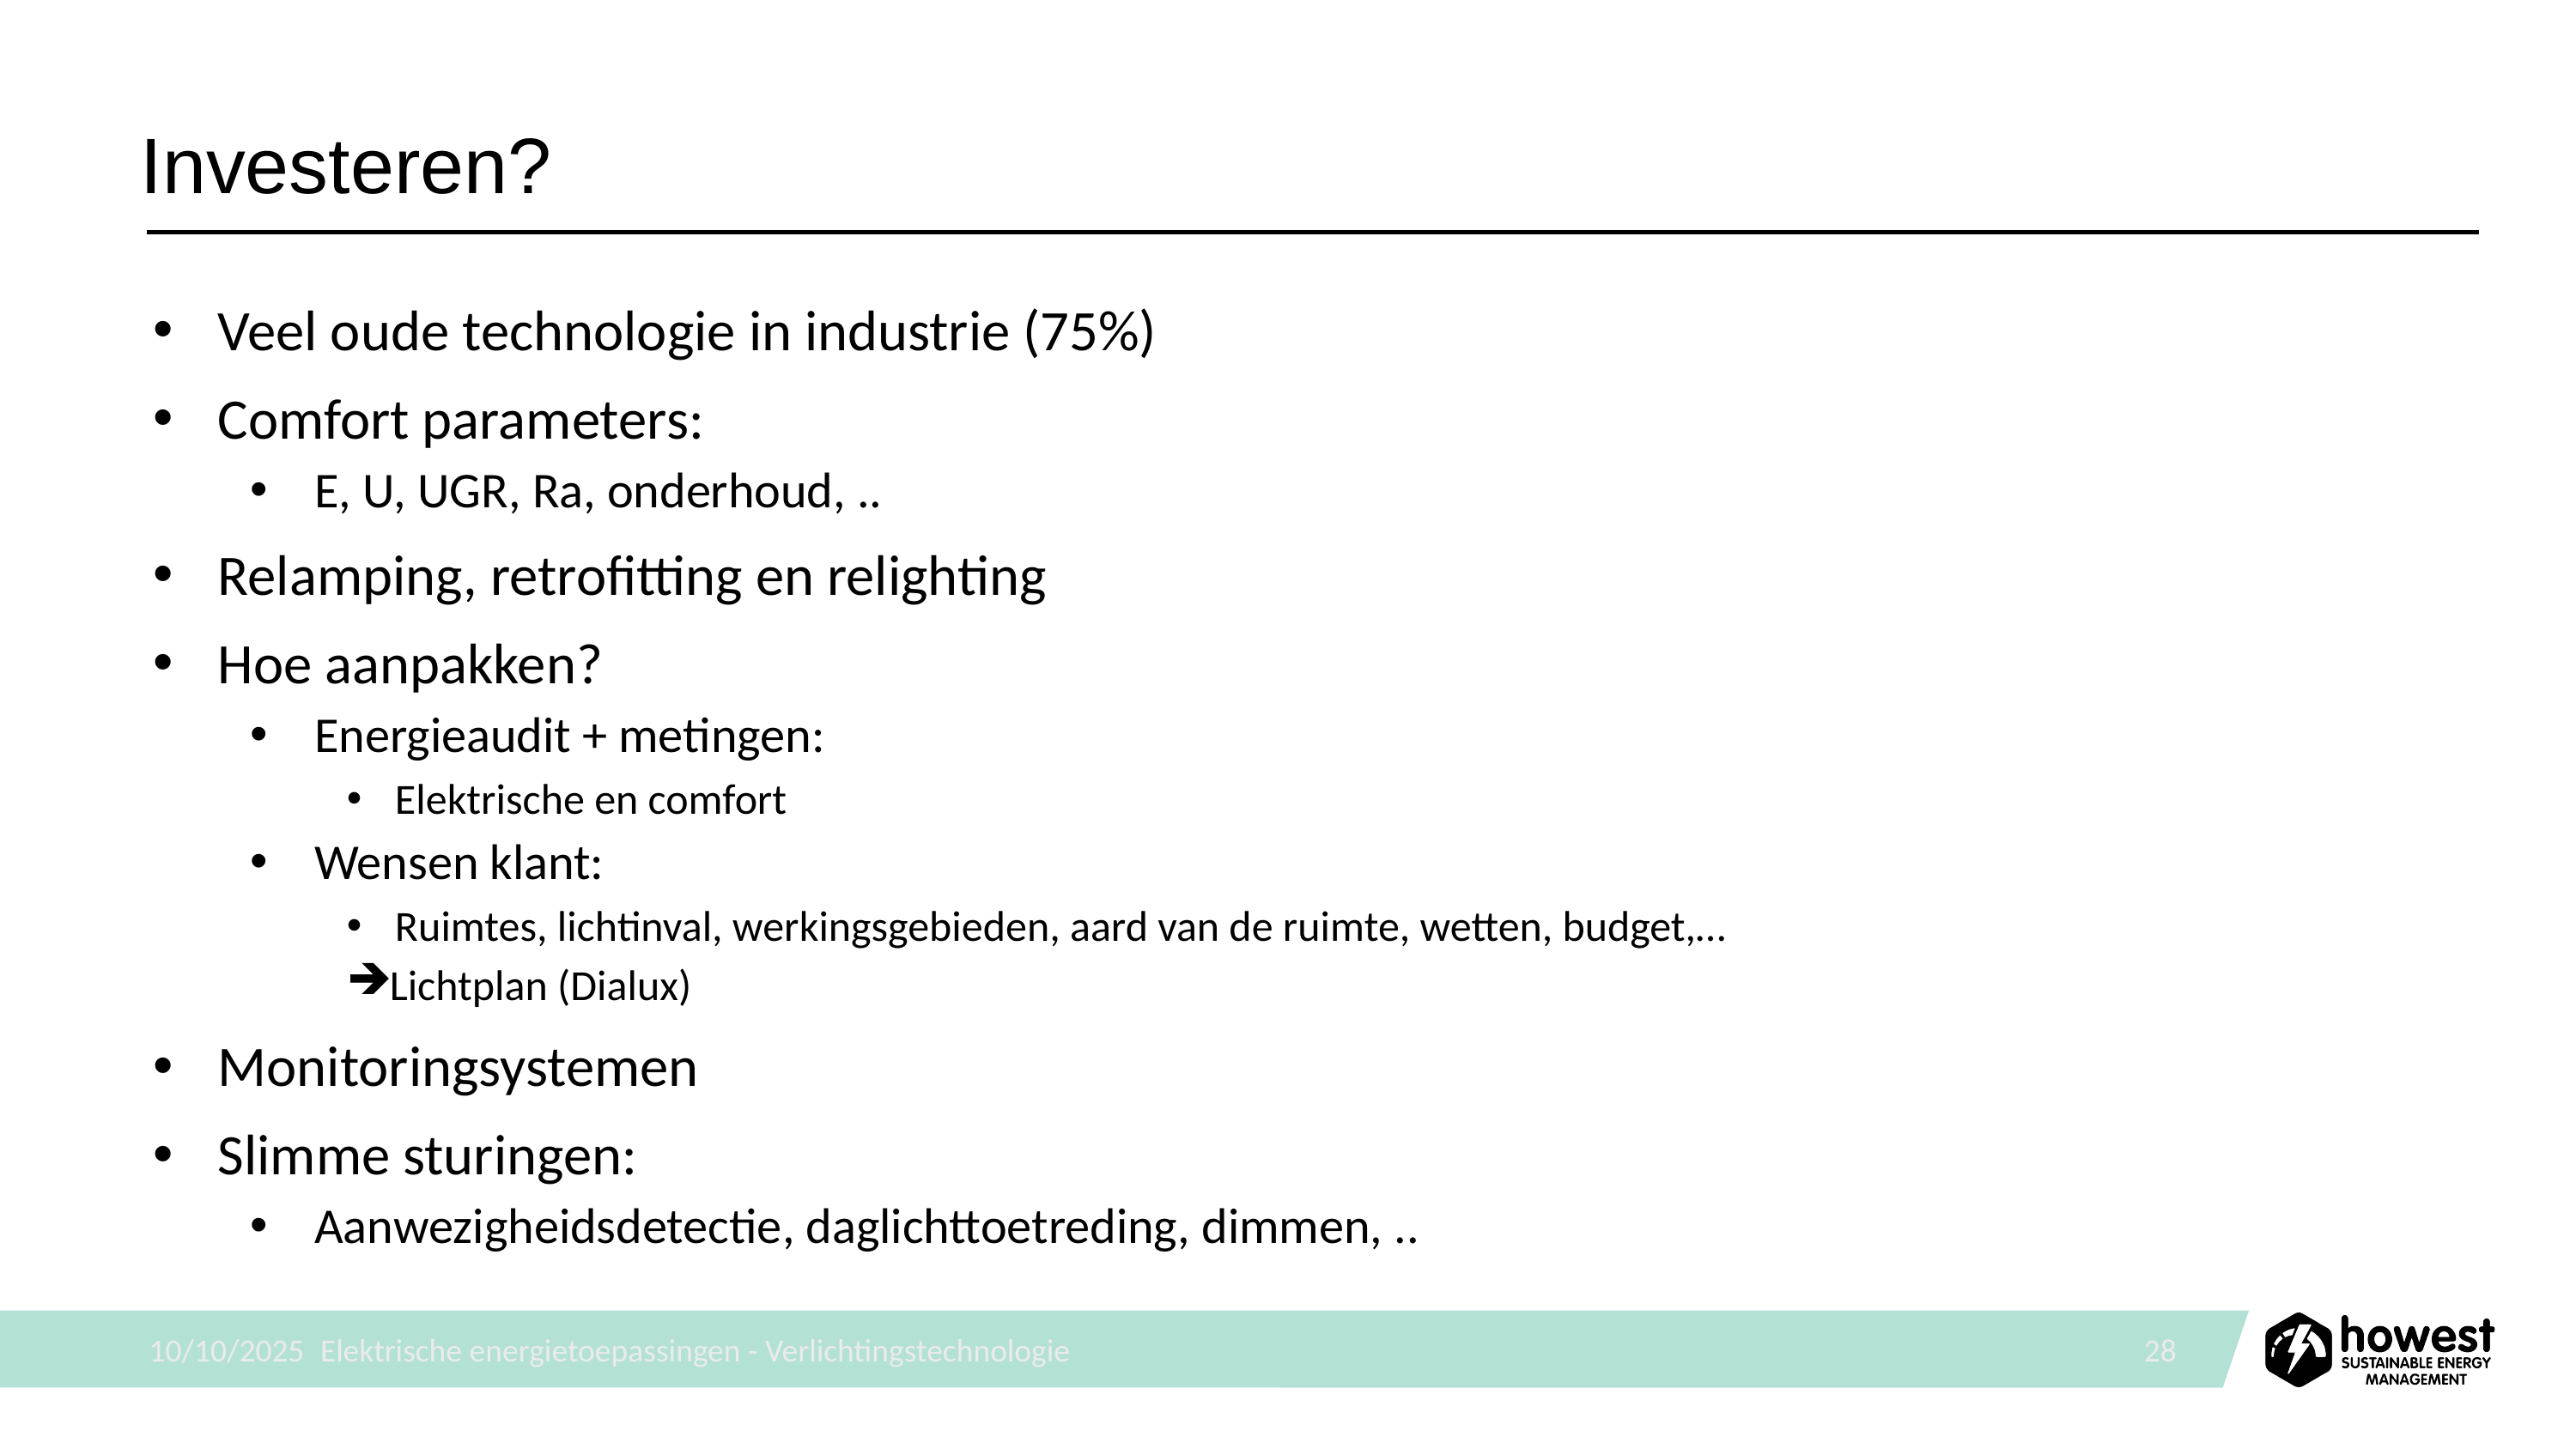

# Investeren?
Veel oude technologie in industrie (75%)
Comfort parameters:
E, U, UGR, Ra, onderhoud, ..
Relamping, retrofitting en relighting
Hoe aanpakken?
Energieaudit + metingen:
Elektrische en comfort
Wensen klant:
Ruimtes, lichtinval, werkingsgebieden, aard van de ruimte, wetten, budget,…
Lichtplan (Dialux)
Monitoringsystemen
Slimme sturingen:
Aanwezigheidsdetectie, daglichttoetreding, dimmen, ..

10/10/2025
Elektrische energietoepassingen - Verlichtingstechnologie
28